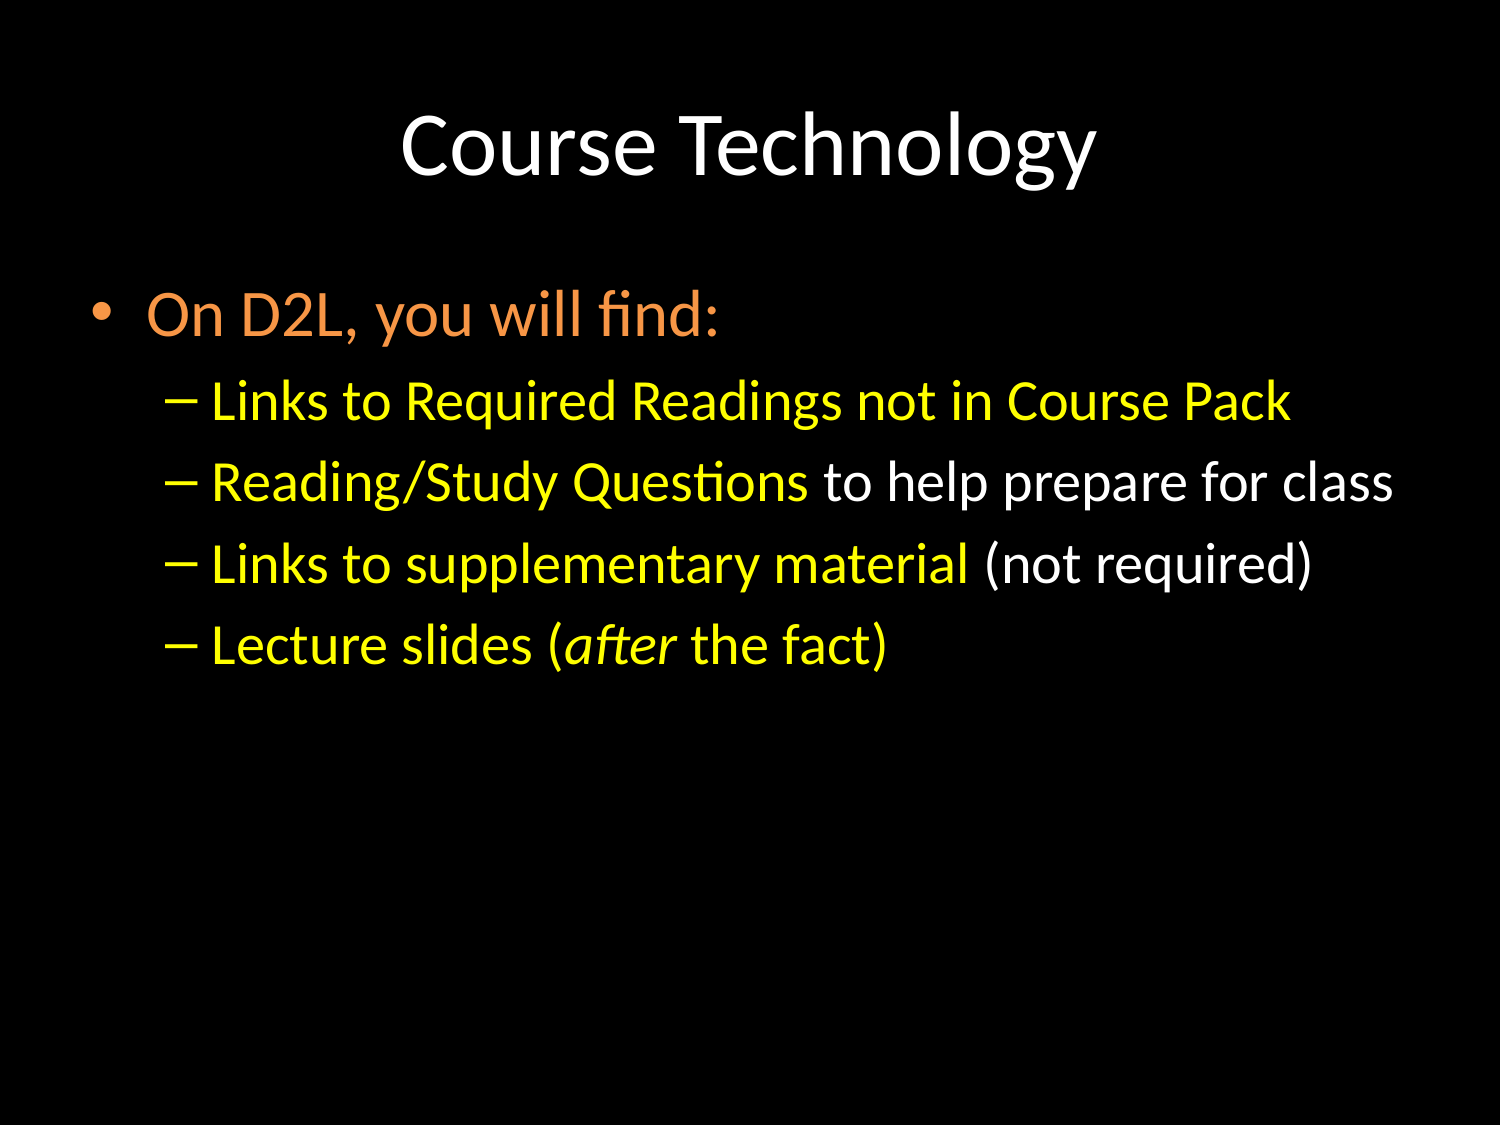

# Course Technology
On D2L, you will find:
Links to Required Readings not in Course Pack
Reading/Study Questions to help prepare for class
Links to supplementary material (not required)
Lecture slides (after the fact)